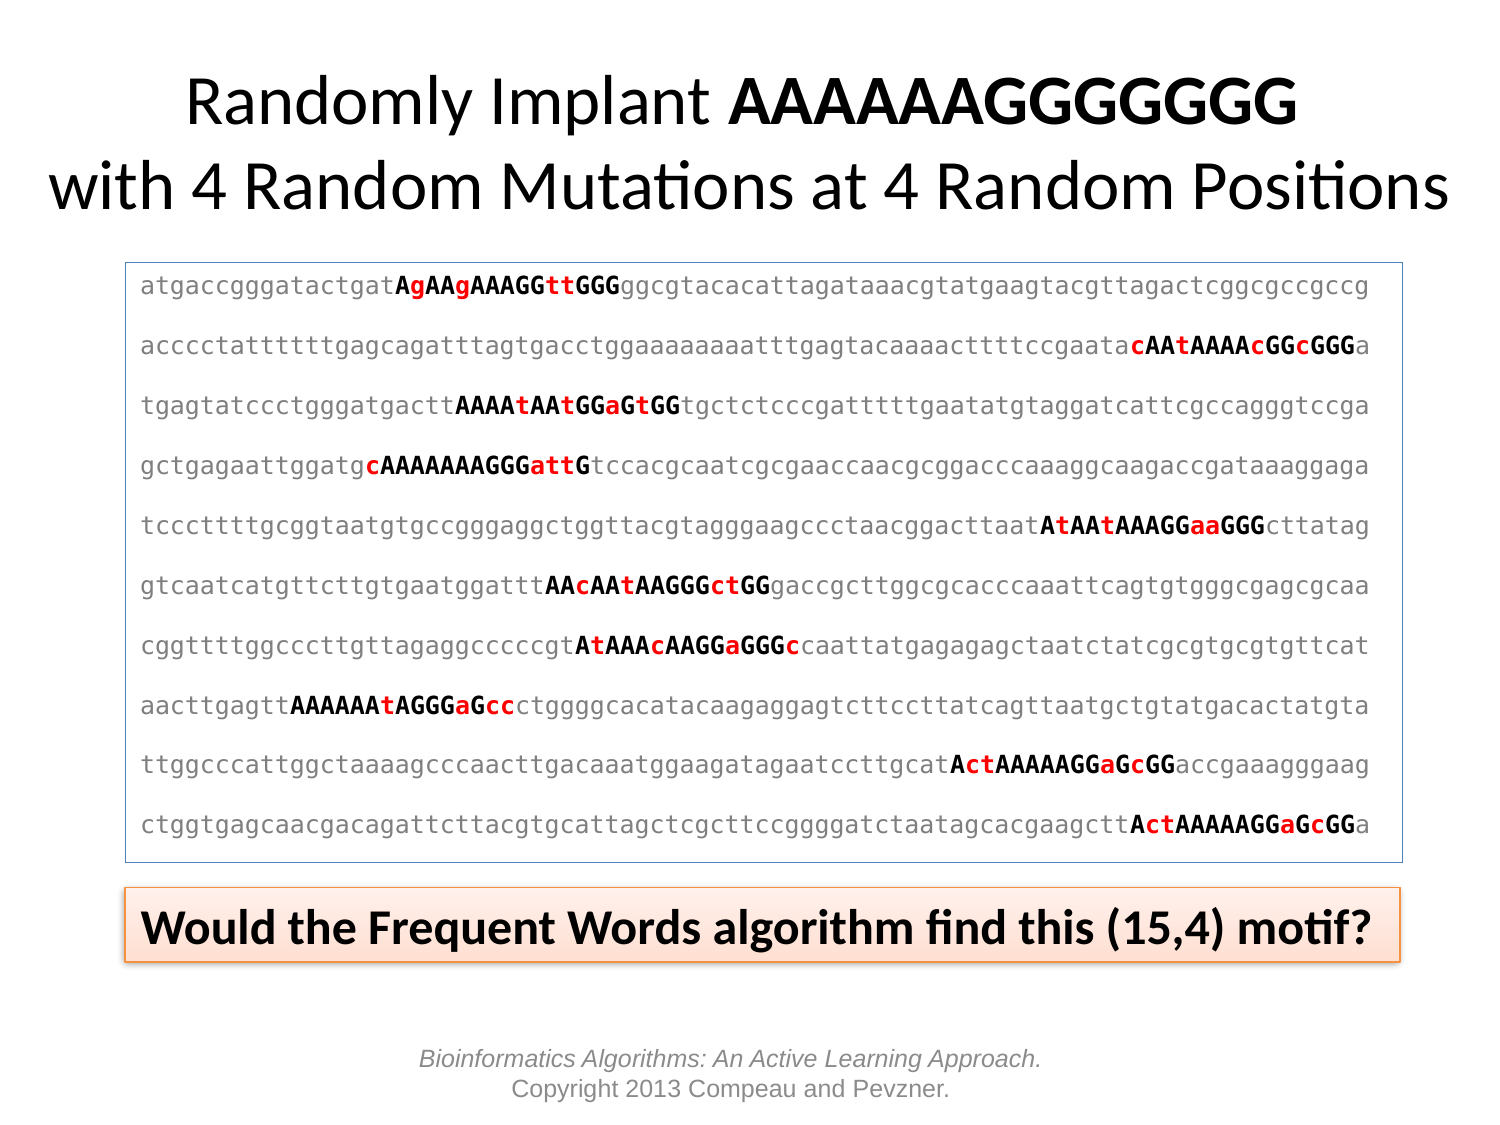

# Randomly Implant AAAAAAGGGGGGG with 4 Random Mutations at 4 Random Positions
atgaccgggatactgatAgAAgAAAGGttGGGggcgtacacattagataaacgtatgaagtacgttagactcggcgccgccg
acccctattttttgagcagatttagtgacctggaaaaaaaatttgagtacaaaacttttccgaatacAAtAAAAcGGcGGGa
tgagtatccctgggatgacttAAAAtAAtGGaGtGGtgctctcccgatttttgaatatgtaggatcattcgccagggtccga
gctgagaattggatgcAAAAAAAGGGattGtccacgcaatcgcgaaccaacgcggacccaaaggcaagaccgataaaggaga
tcccttttgcggtaatgtgccgggaggctggttacgtagggaagccctaacggacttaatAtAAtAAAGGaaGGGcttatag
gtcaatcatgttcttgtgaatggatttAAcAAtAAGGGctGGgaccgcttggcgcacccaaattcagtgtgggcgagcgcaa
cggttttggcccttgttagaggcccccgtAtAAAcAAGGaGGGccaattatgagagagctaatctatcgcgtgcgtgttcat
aacttgagttAAAAAAtAGGGaGccctggggcacatacaagaggagtcttccttatcagttaatgctgtatgacactatgta
ttggcccattggctaaaagcccaacttgacaaatggaagatagaatccttgcatActAAAAAGGaGcGGaccgaaagggaag
ctggtgagcaacgacagattcttacgtgcattagctcgcttccggggatctaatagcacgaagcttActAAAAAGGaGcGGa
Would the Frequent Words algorithm find this (15,4) motif?
Bioinformatics Algorithms: An Active Learning Approach.
Copyright 2013 Compeau and Pevzner.